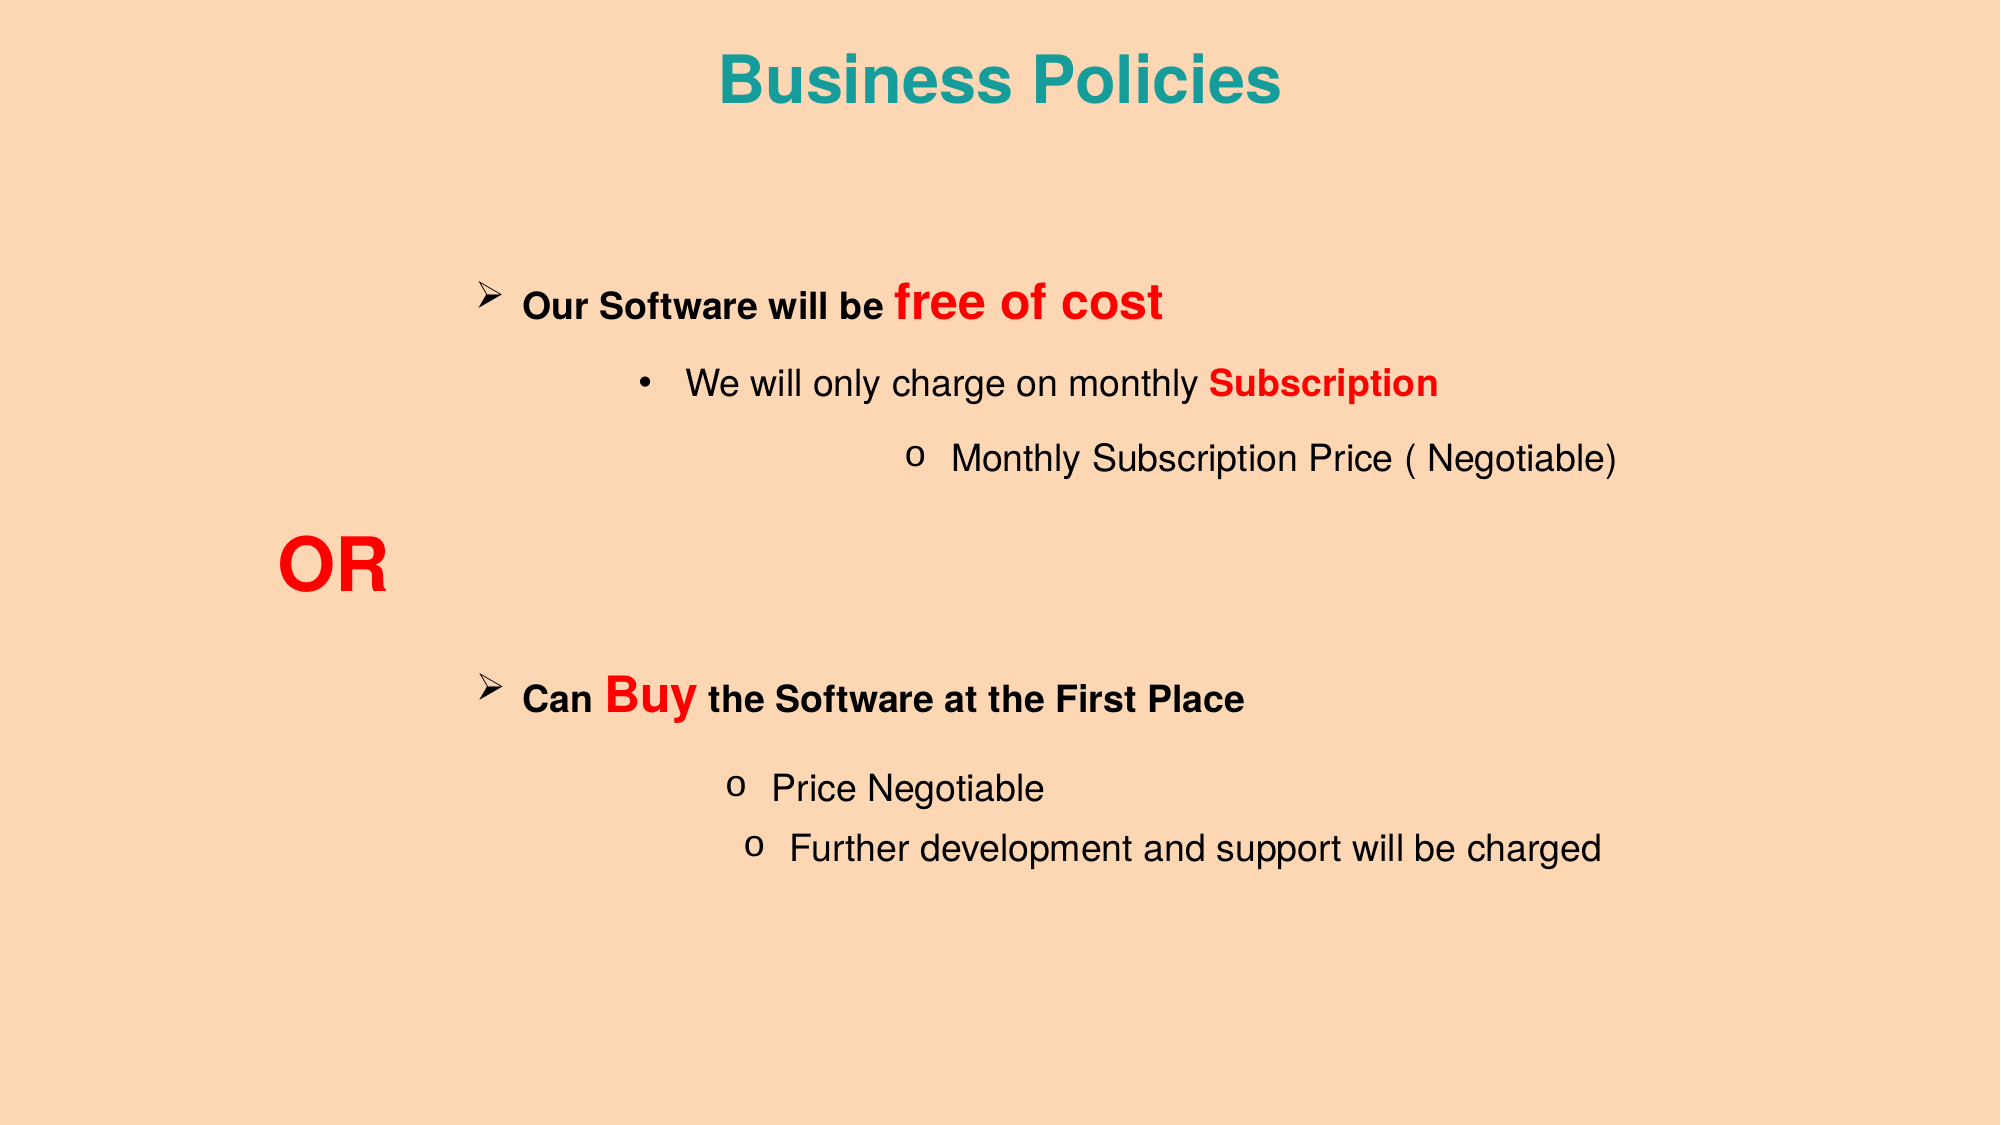

Business Policies
Our Software will be free of cost
We will only charge on monthly Subscription
Monthly Subscription Price ( Negotiable)
OR
Can Buy the Software at the First Place
Price Negotiable
Further development and support will be charged